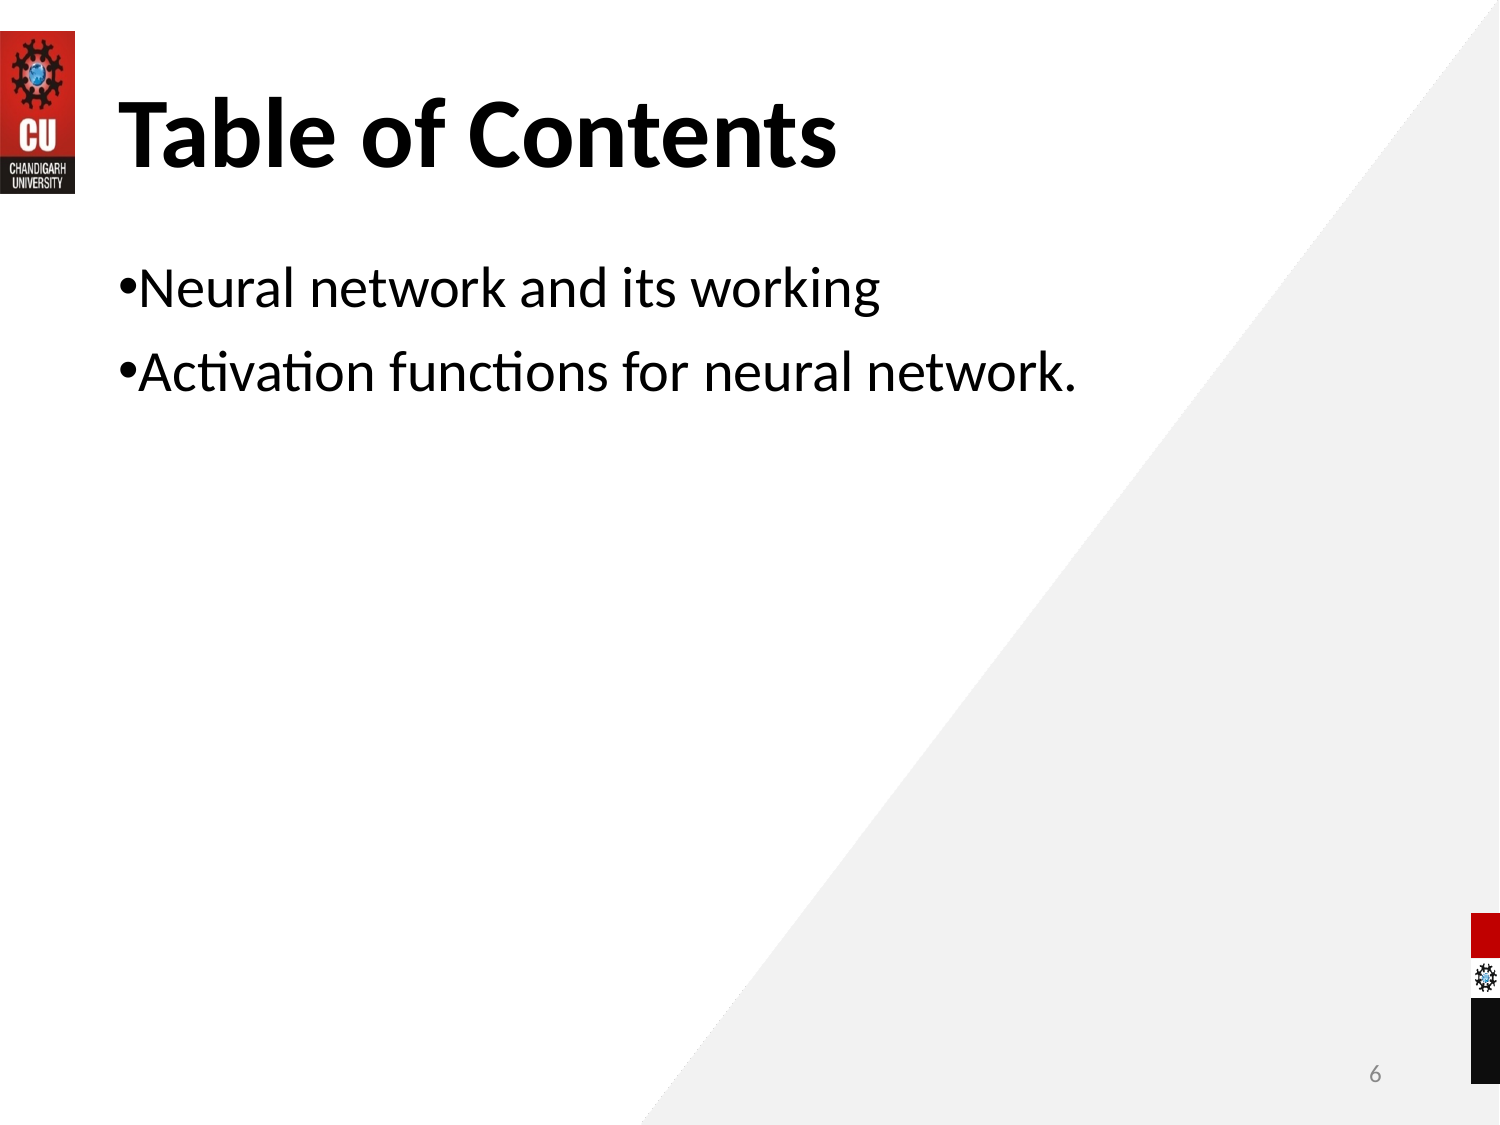

# Table of Contents
Neural network and its working
Activation functions for neural network.

6